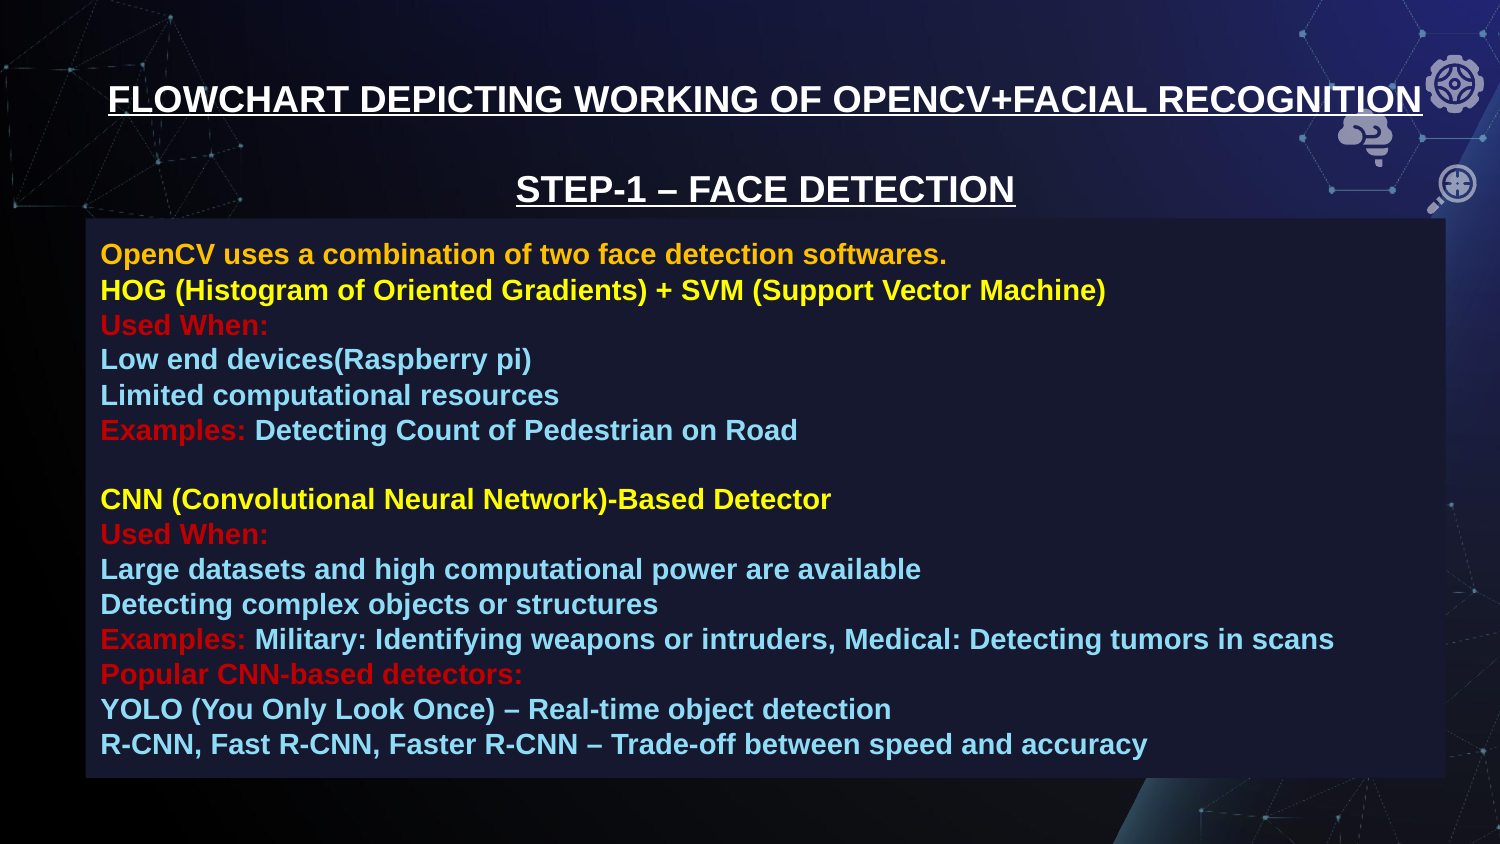

FLOWCHART DEPICTING WORKING OF OPENCV+FACIAL RECOGNITION
STEP-1 – FACE DETECTION

OpenCV uses a combination of two face detection softwares.
HOG (Histogram of Oriented Gradients) + SVM (Support Vector Machine)
Used When:
Low end devices(Raspberry pi)
Limited computational resources
Examples: Detecting Count of Pedestrian on Road

CNN (Convolutional Neural Network)-Based Detector
Used When:
Large datasets and high computational power are available
Detecting complex objects or structures
Examples: Military: Identifying weapons or intruders, Medical: Detecting tumors in scans
Popular CNN-based detectors:
YOLO (You Only Look Once) – Real-time object detection
R-CNN, Fast R-CNN, Faster R-CNN – Trade-off between speed and accuracy